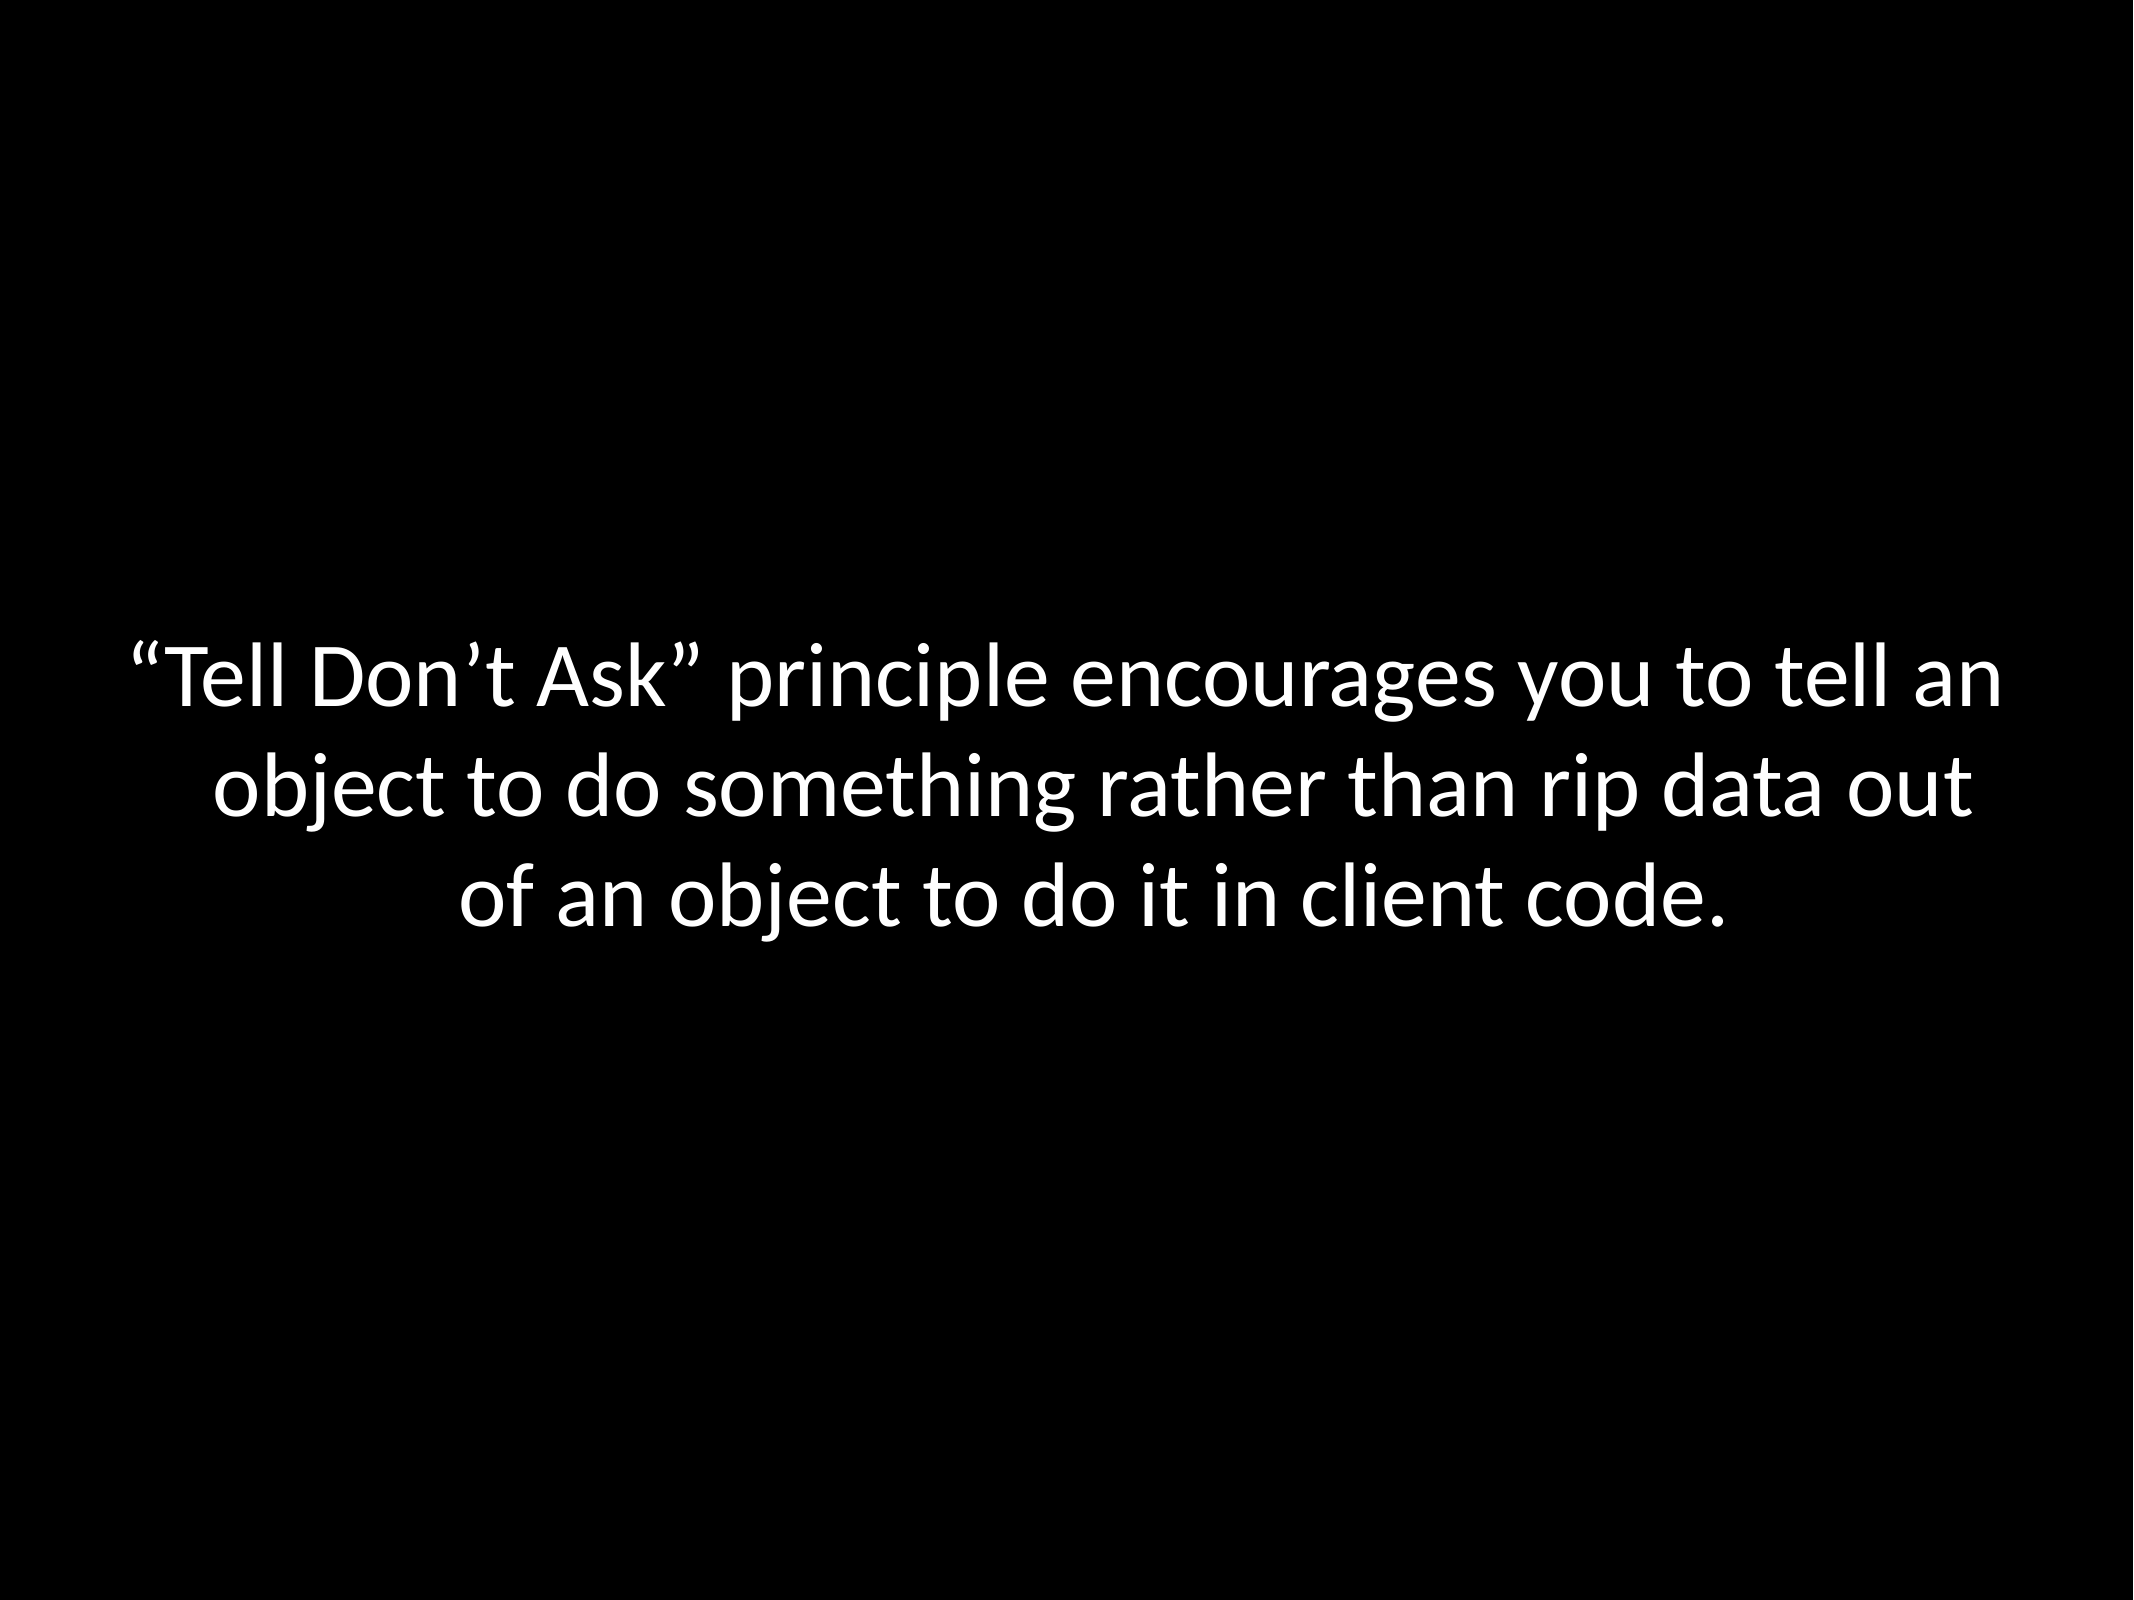

“Tell Don’t Ask” principle encourages you to tell an object to do something rather than rip data out of an object to do it in client code.